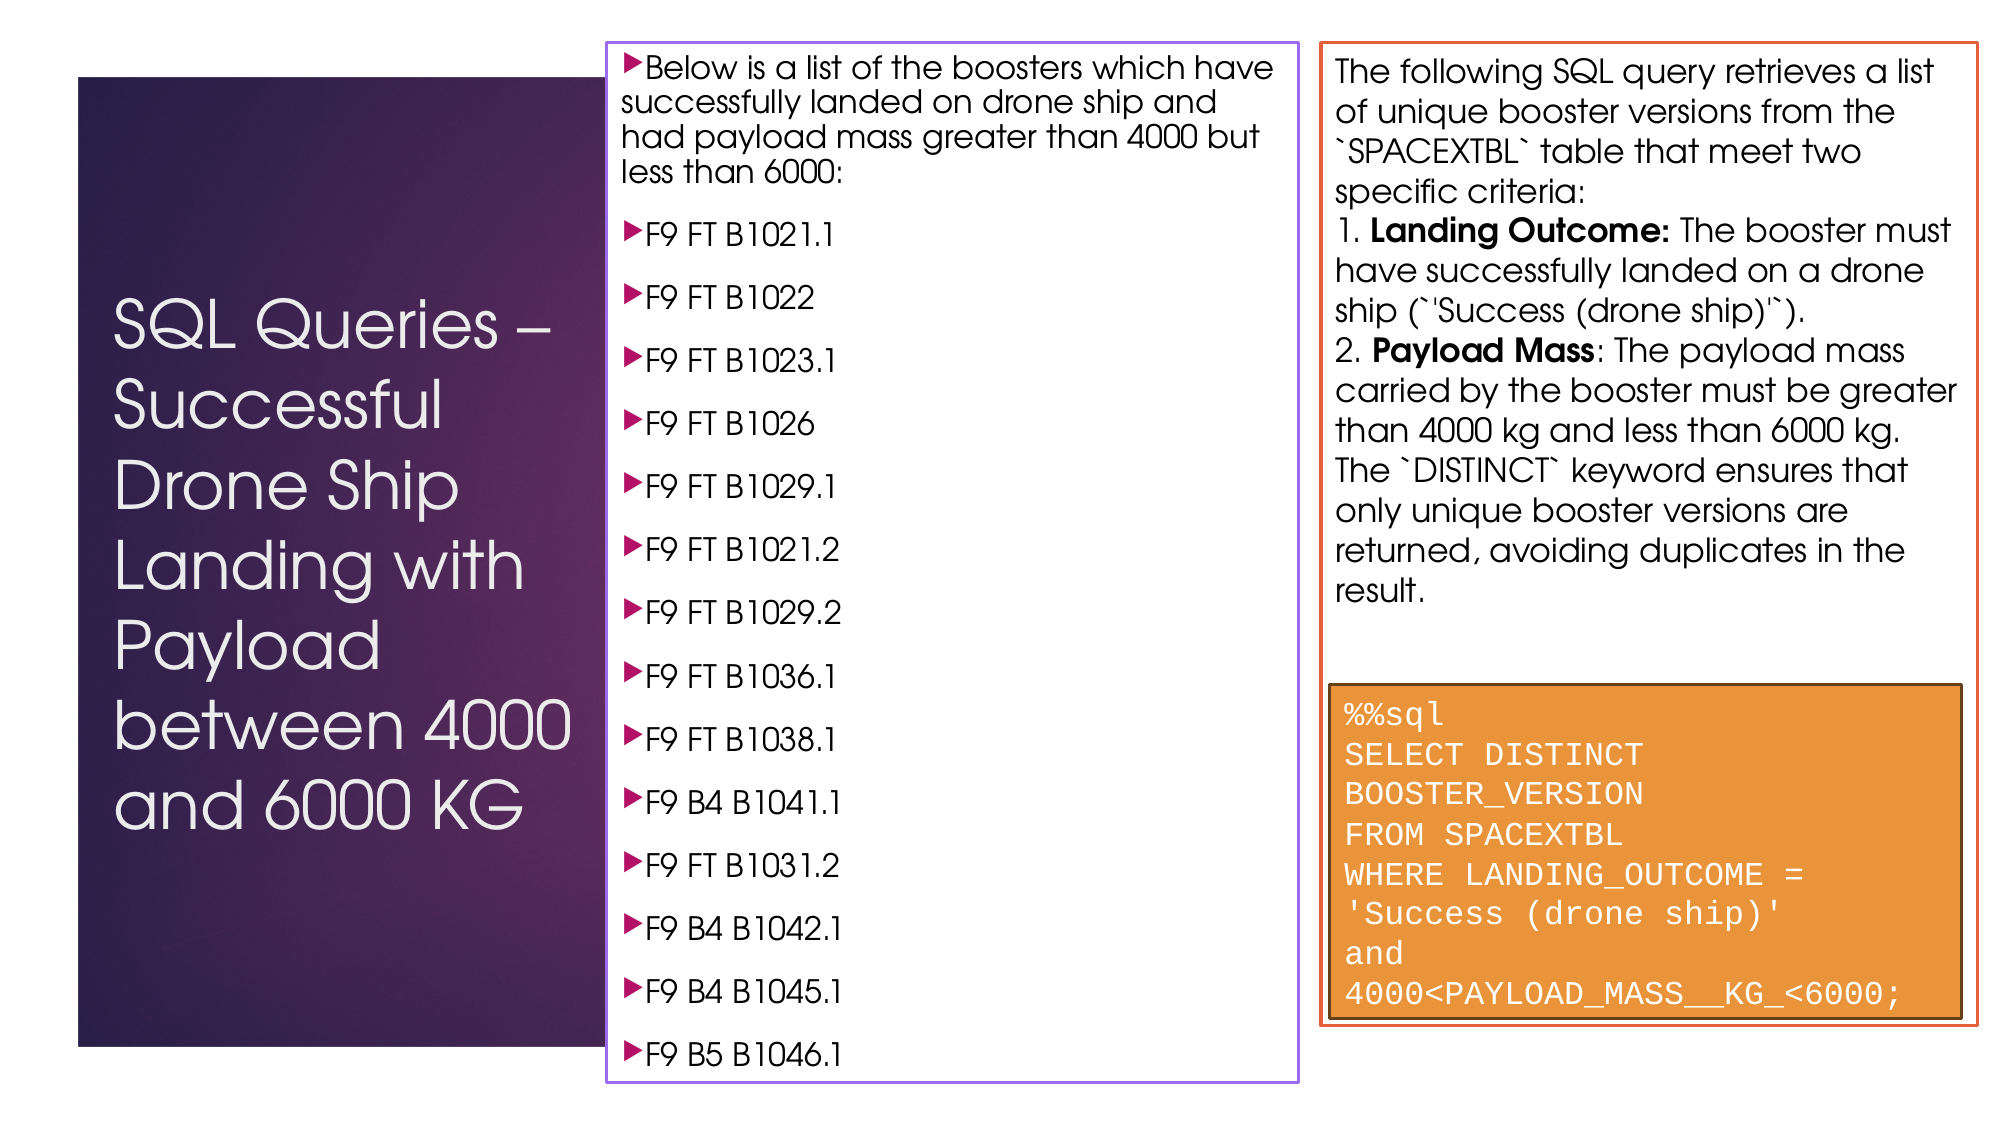

Below is a list of the boosters which have successfully landed on drone ship and had payload mass greater than 4000 but less than 6000:
F9 FT B1021.1
F9 FT B1022
F9 FT B1023.1
F9 FT B1026
F9 FT B1029.1
F9 FT B1021.2
F9 FT B1029.2
F9 FT B1036.1
F9 FT B1038.1
F9 B4 B1041.1
F9 FT B1031.2
F9 B4 B1042.1
F9 B4 B1045.1
F9 B5 B1046.1
The following SQL query retrieves a list of unique booster versions from the `SPACEXTBL` table that meet two specific criteria:
1. Landing Outcome: The booster must have successfully landed on a drone ship (`'Success (drone ship)'`).
2. Payload Mass: The payload mass carried by the booster must be greater than 4000 kg and less than 6000 kg.
The `DISTINCT` keyword ensures that only unique booster versions are returned, avoiding duplicates in the result.

%%sql
SELECT DISTINCT BOOSTER_VERSION
FROM SPACEXTBL
WHERE LANDING_OUTCOME = 'Success (drone ship)'
and 4000<PAYLOAD_MASS__KG_<6000;

# SQL Queries – Successful Drone Ship Landing with Payload between 4000 and 6000 KG

%%sql
SELECT DISTINCT BOOSTER_VERSION
FROM SPACEXTBL
WHERE LANDING_OUTCOME = 'Success (drone ship)'
and 4000<PAYLOAD_MASS__KG_<6000;